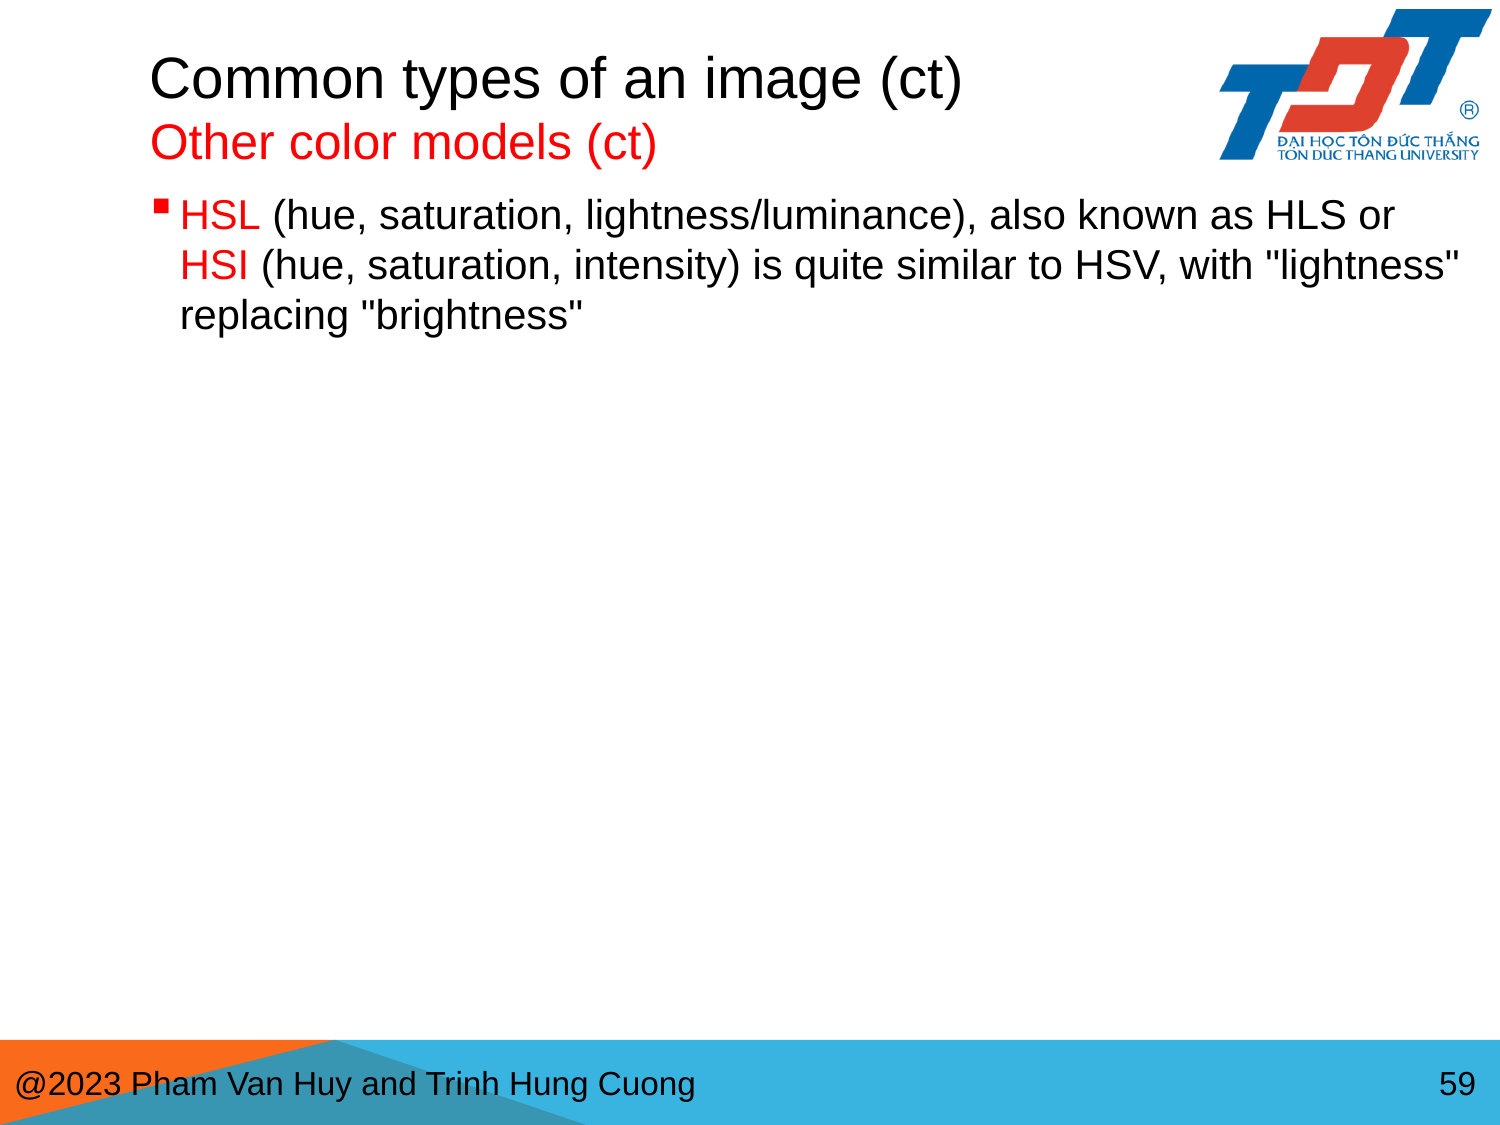

# Common types of an image (ct) Other color models (ct)
HSL (hue, saturation, lightness/luminance), also known as HLS or HSI (hue, saturation, intensity) is quite similar to HSV, with "lightness" replacing "brightness"